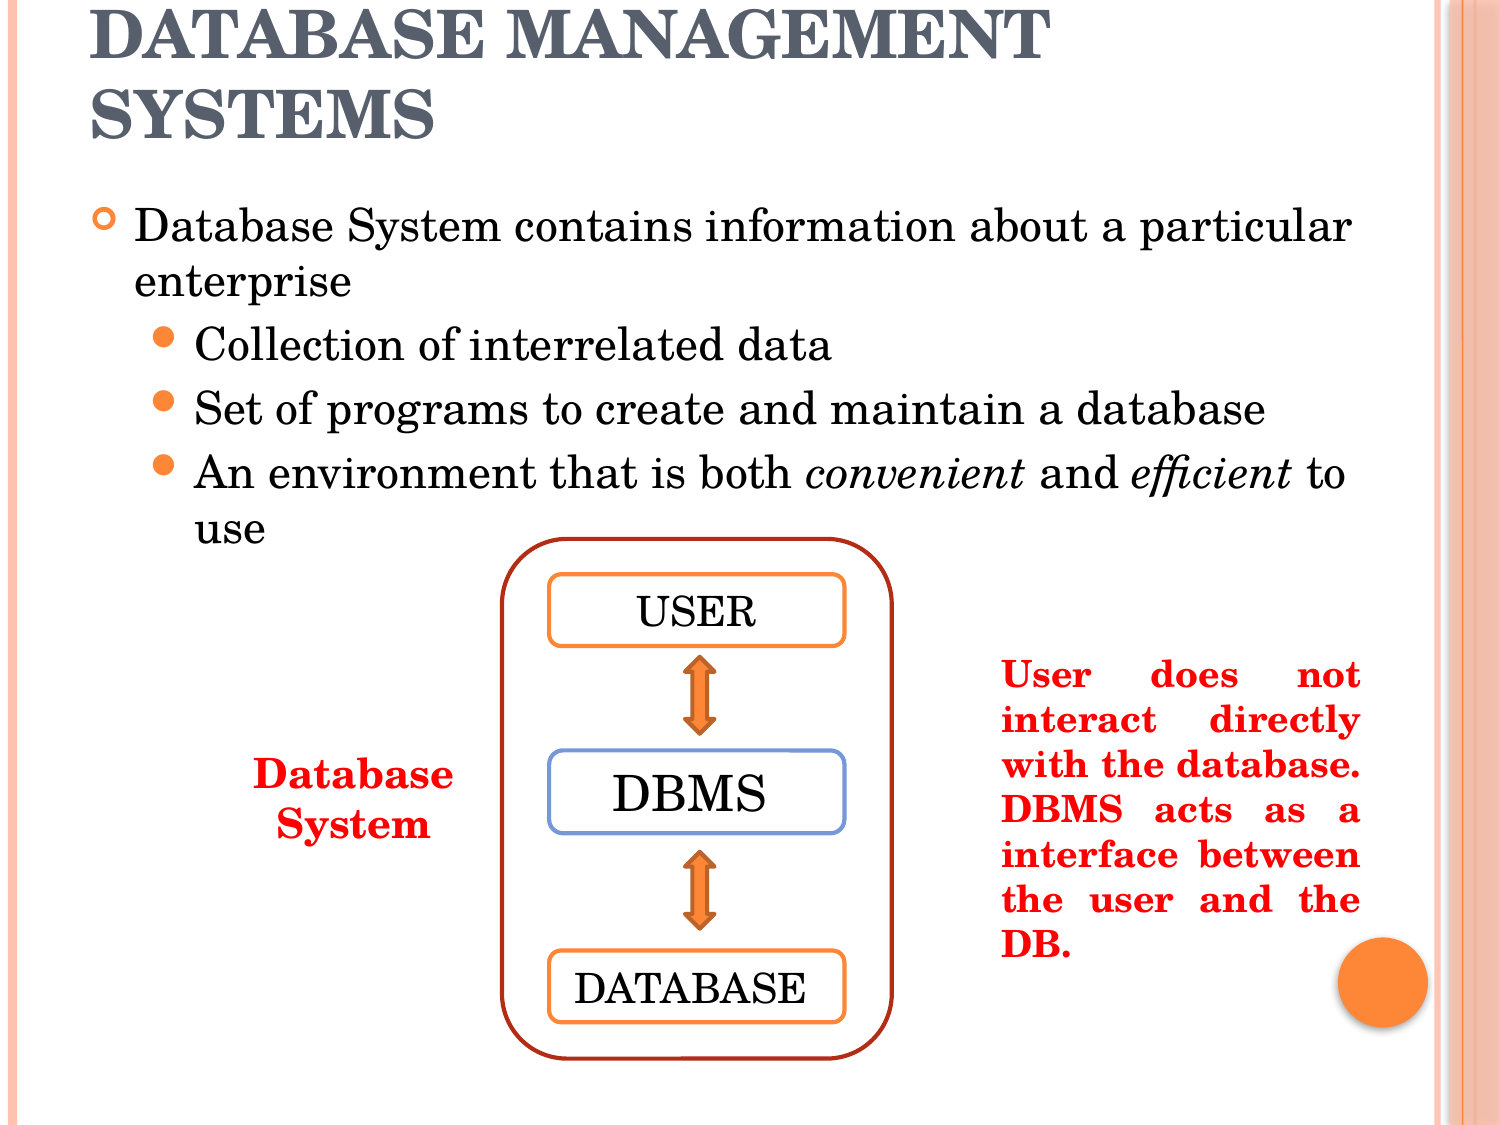

# Database Management Systems
Database System contains information about a particular enterprise
Collection of interrelated data
Set of programs to create and maintain a database
An environment that is both convenient and efficient to use

USER
User does not interact directly with the database. DBMS acts as a interface between the user and the DB.

Database System
DBMS

DATABASE